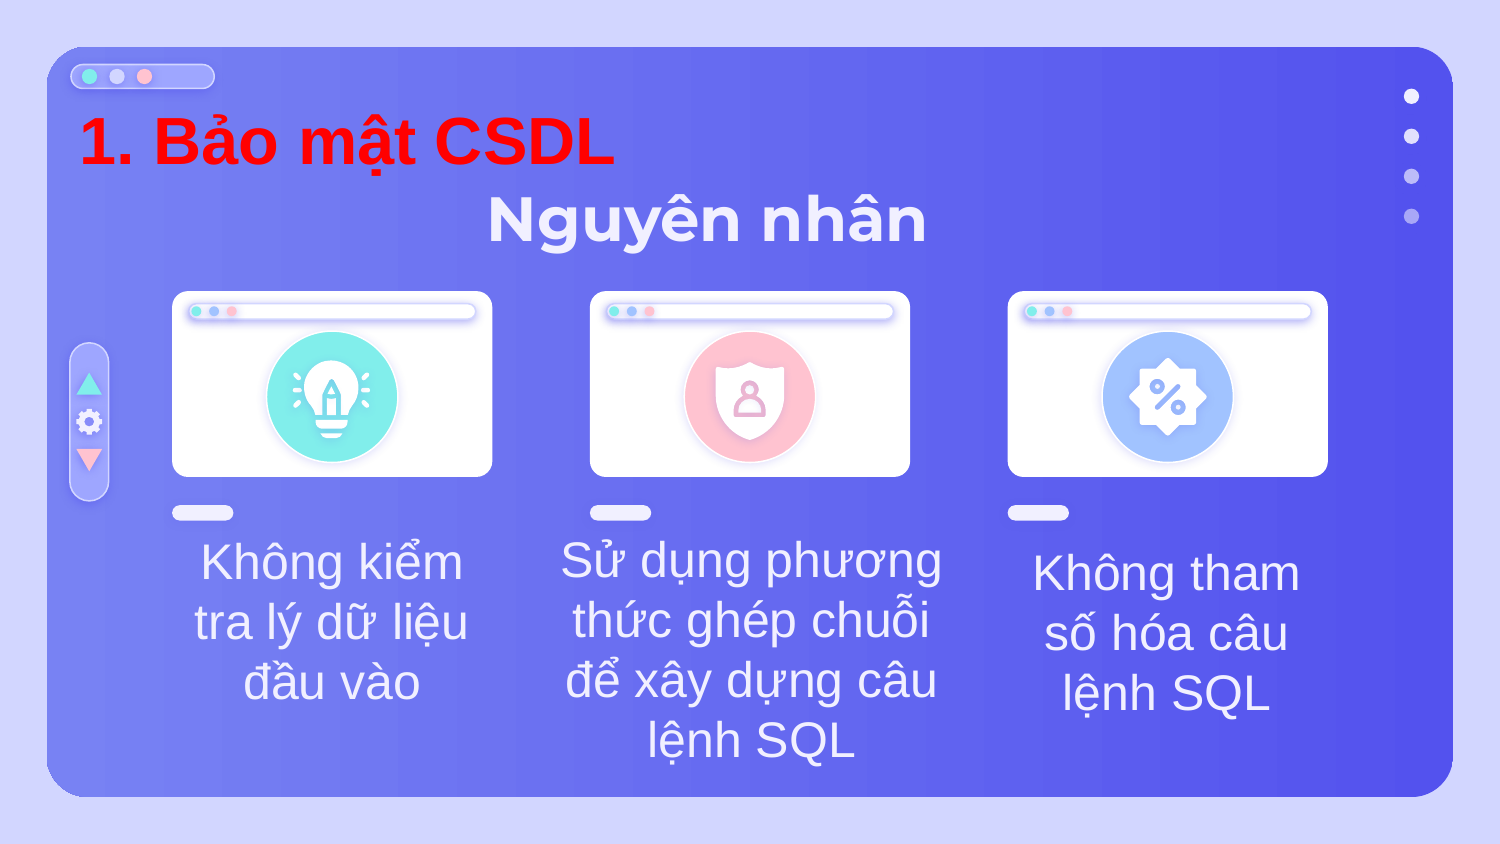

1. Bảo mật CSDL
# Nguyên nhân

Không kiểm tra lý dữ liệu đầu vào
Sử dụng phương thức ghép chuỗi để xây dựng câu lệnh SQL
Không tham số hóa câu lệnh SQL